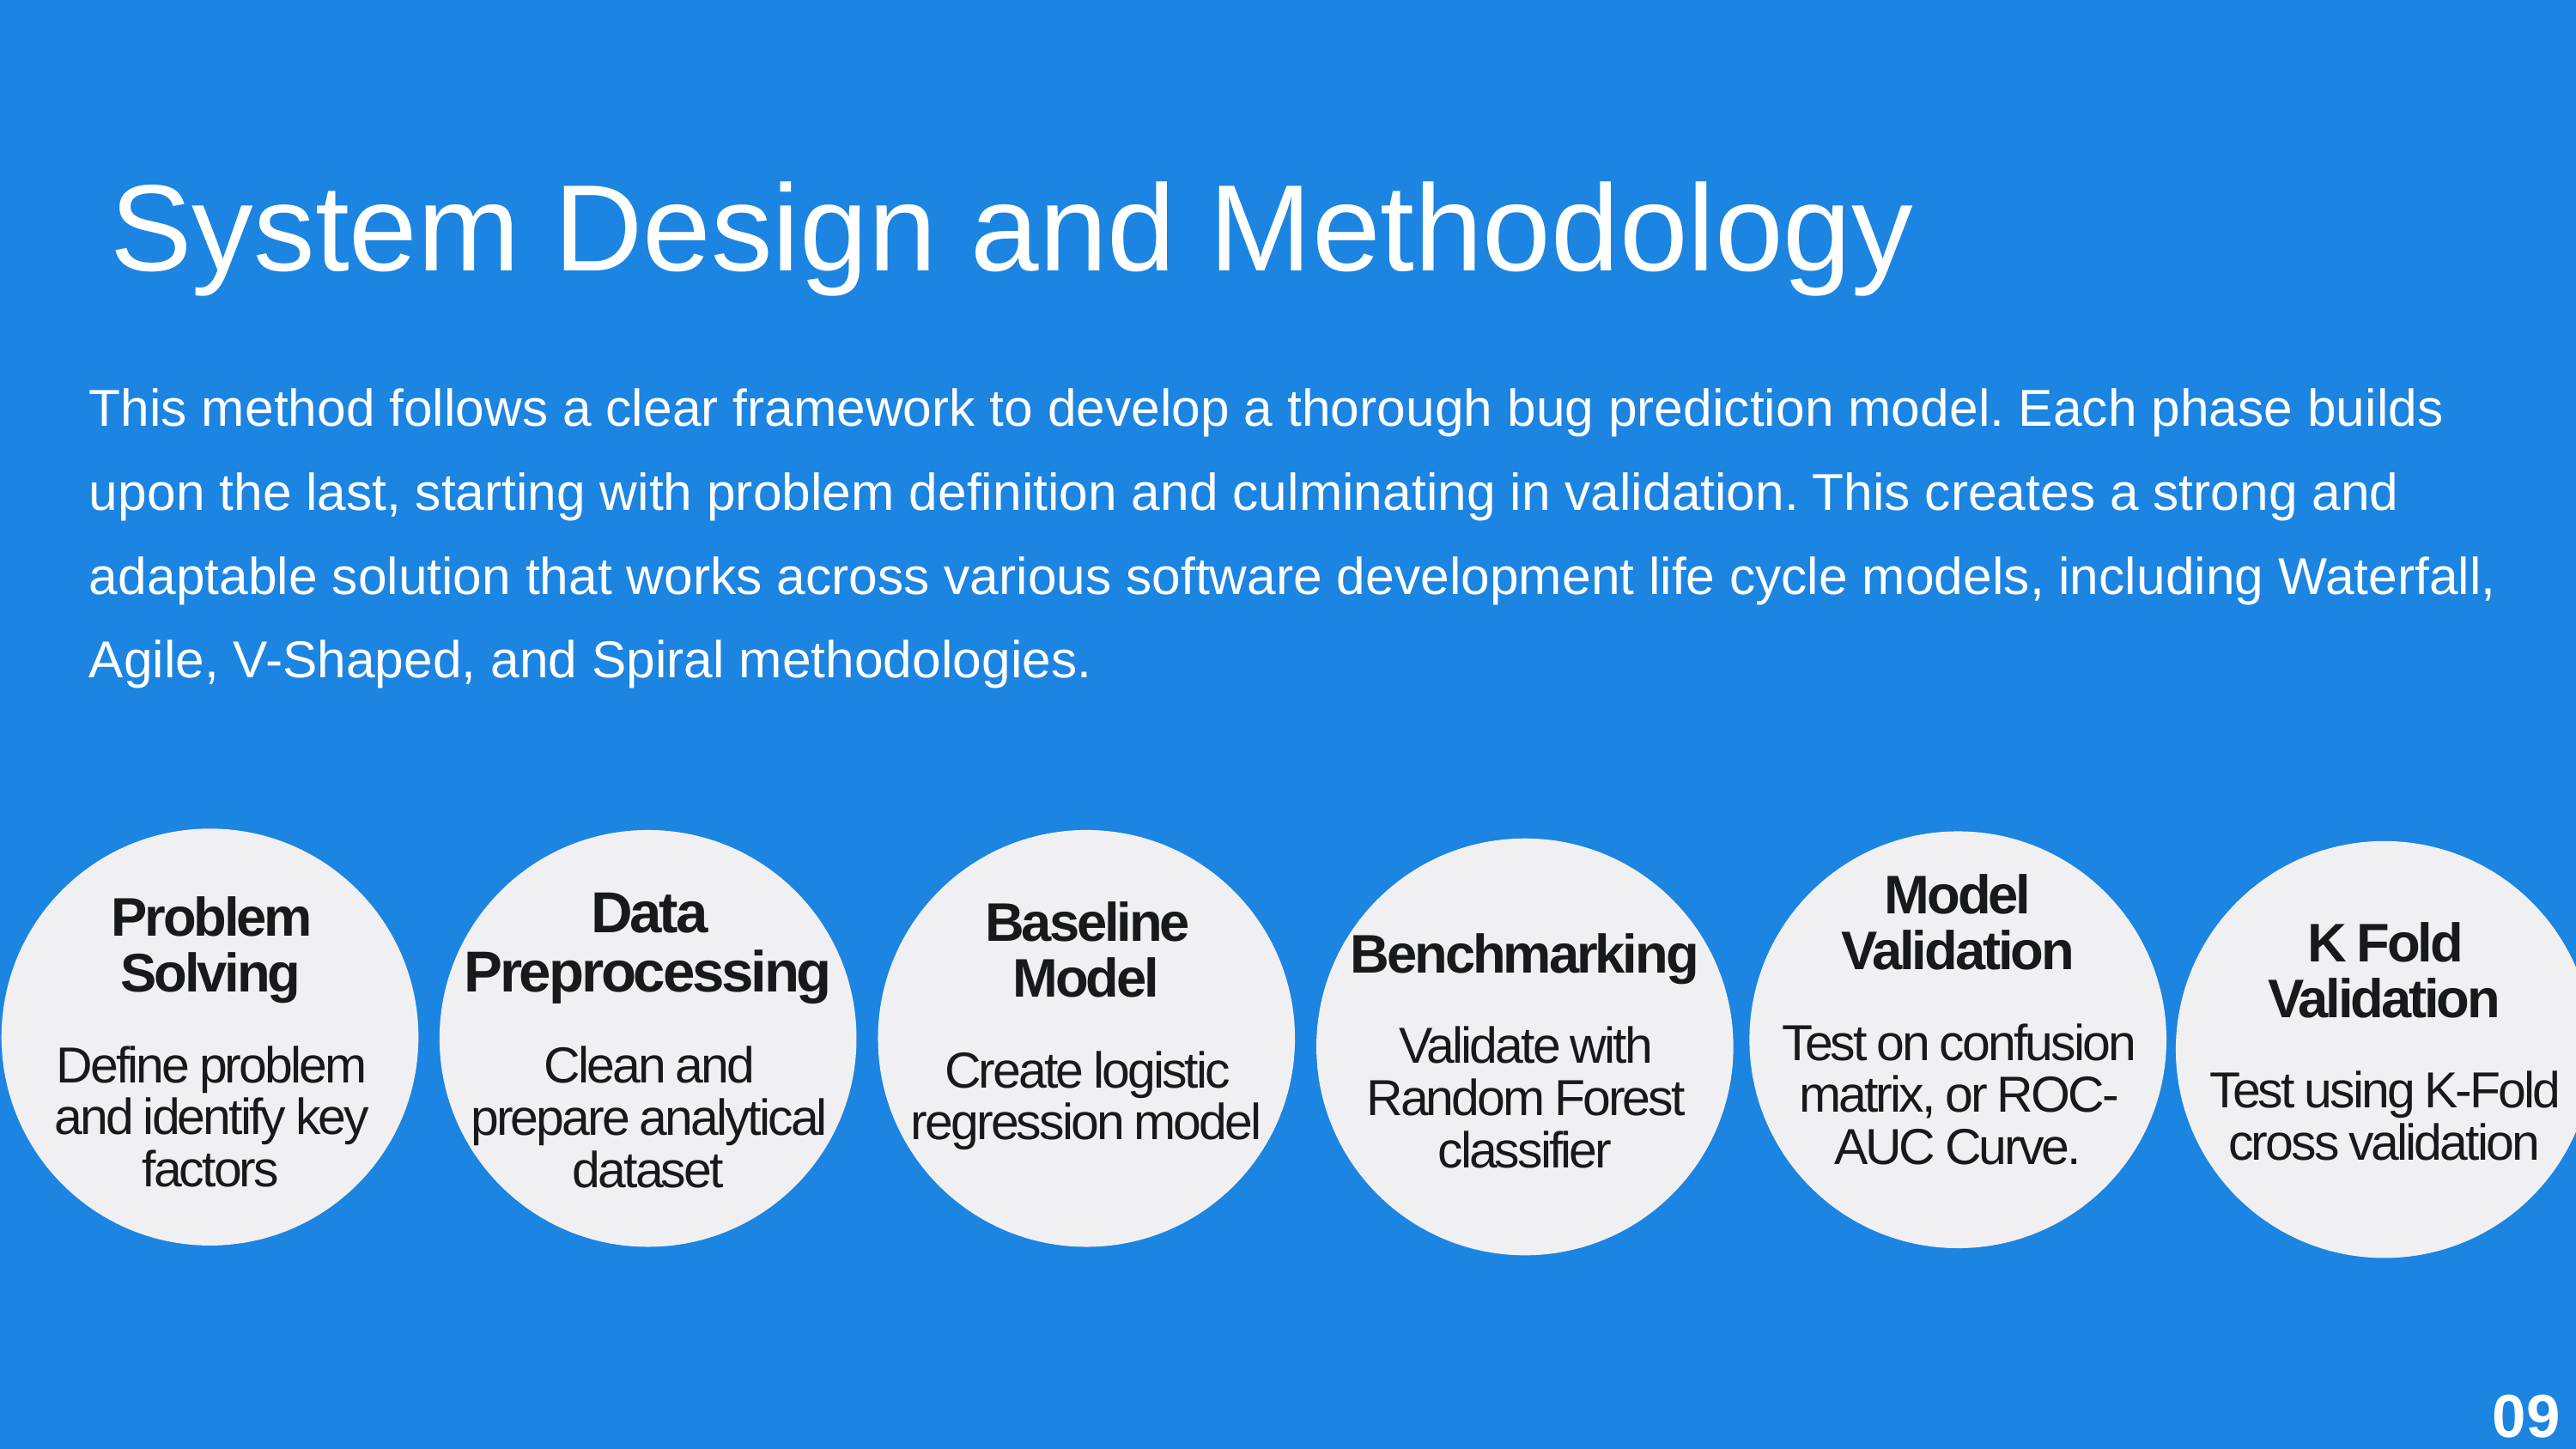

System Design and Methodology
This method follows a clear framework to develop a thorough bug prediction model. Each phase builds upon the last, starting with problem definition and culminating in validation. This creates a strong and adaptable solution that works across various software development life cycle models, including Waterfall, Agile, V-Shaped, and Spiral methodologies.

Model
Validation

Test on confusion matrix, or ROC-AUC Curve.
Data Preprocessing

Clean and prepare analytical dataset

Problem Solving

Define problem and identify key factors
Baseline Model

Create logistic regression model

K Fold Validation

Test using K-Fold cross validation

Benchmarking

Validate with Random Forest classifier
09